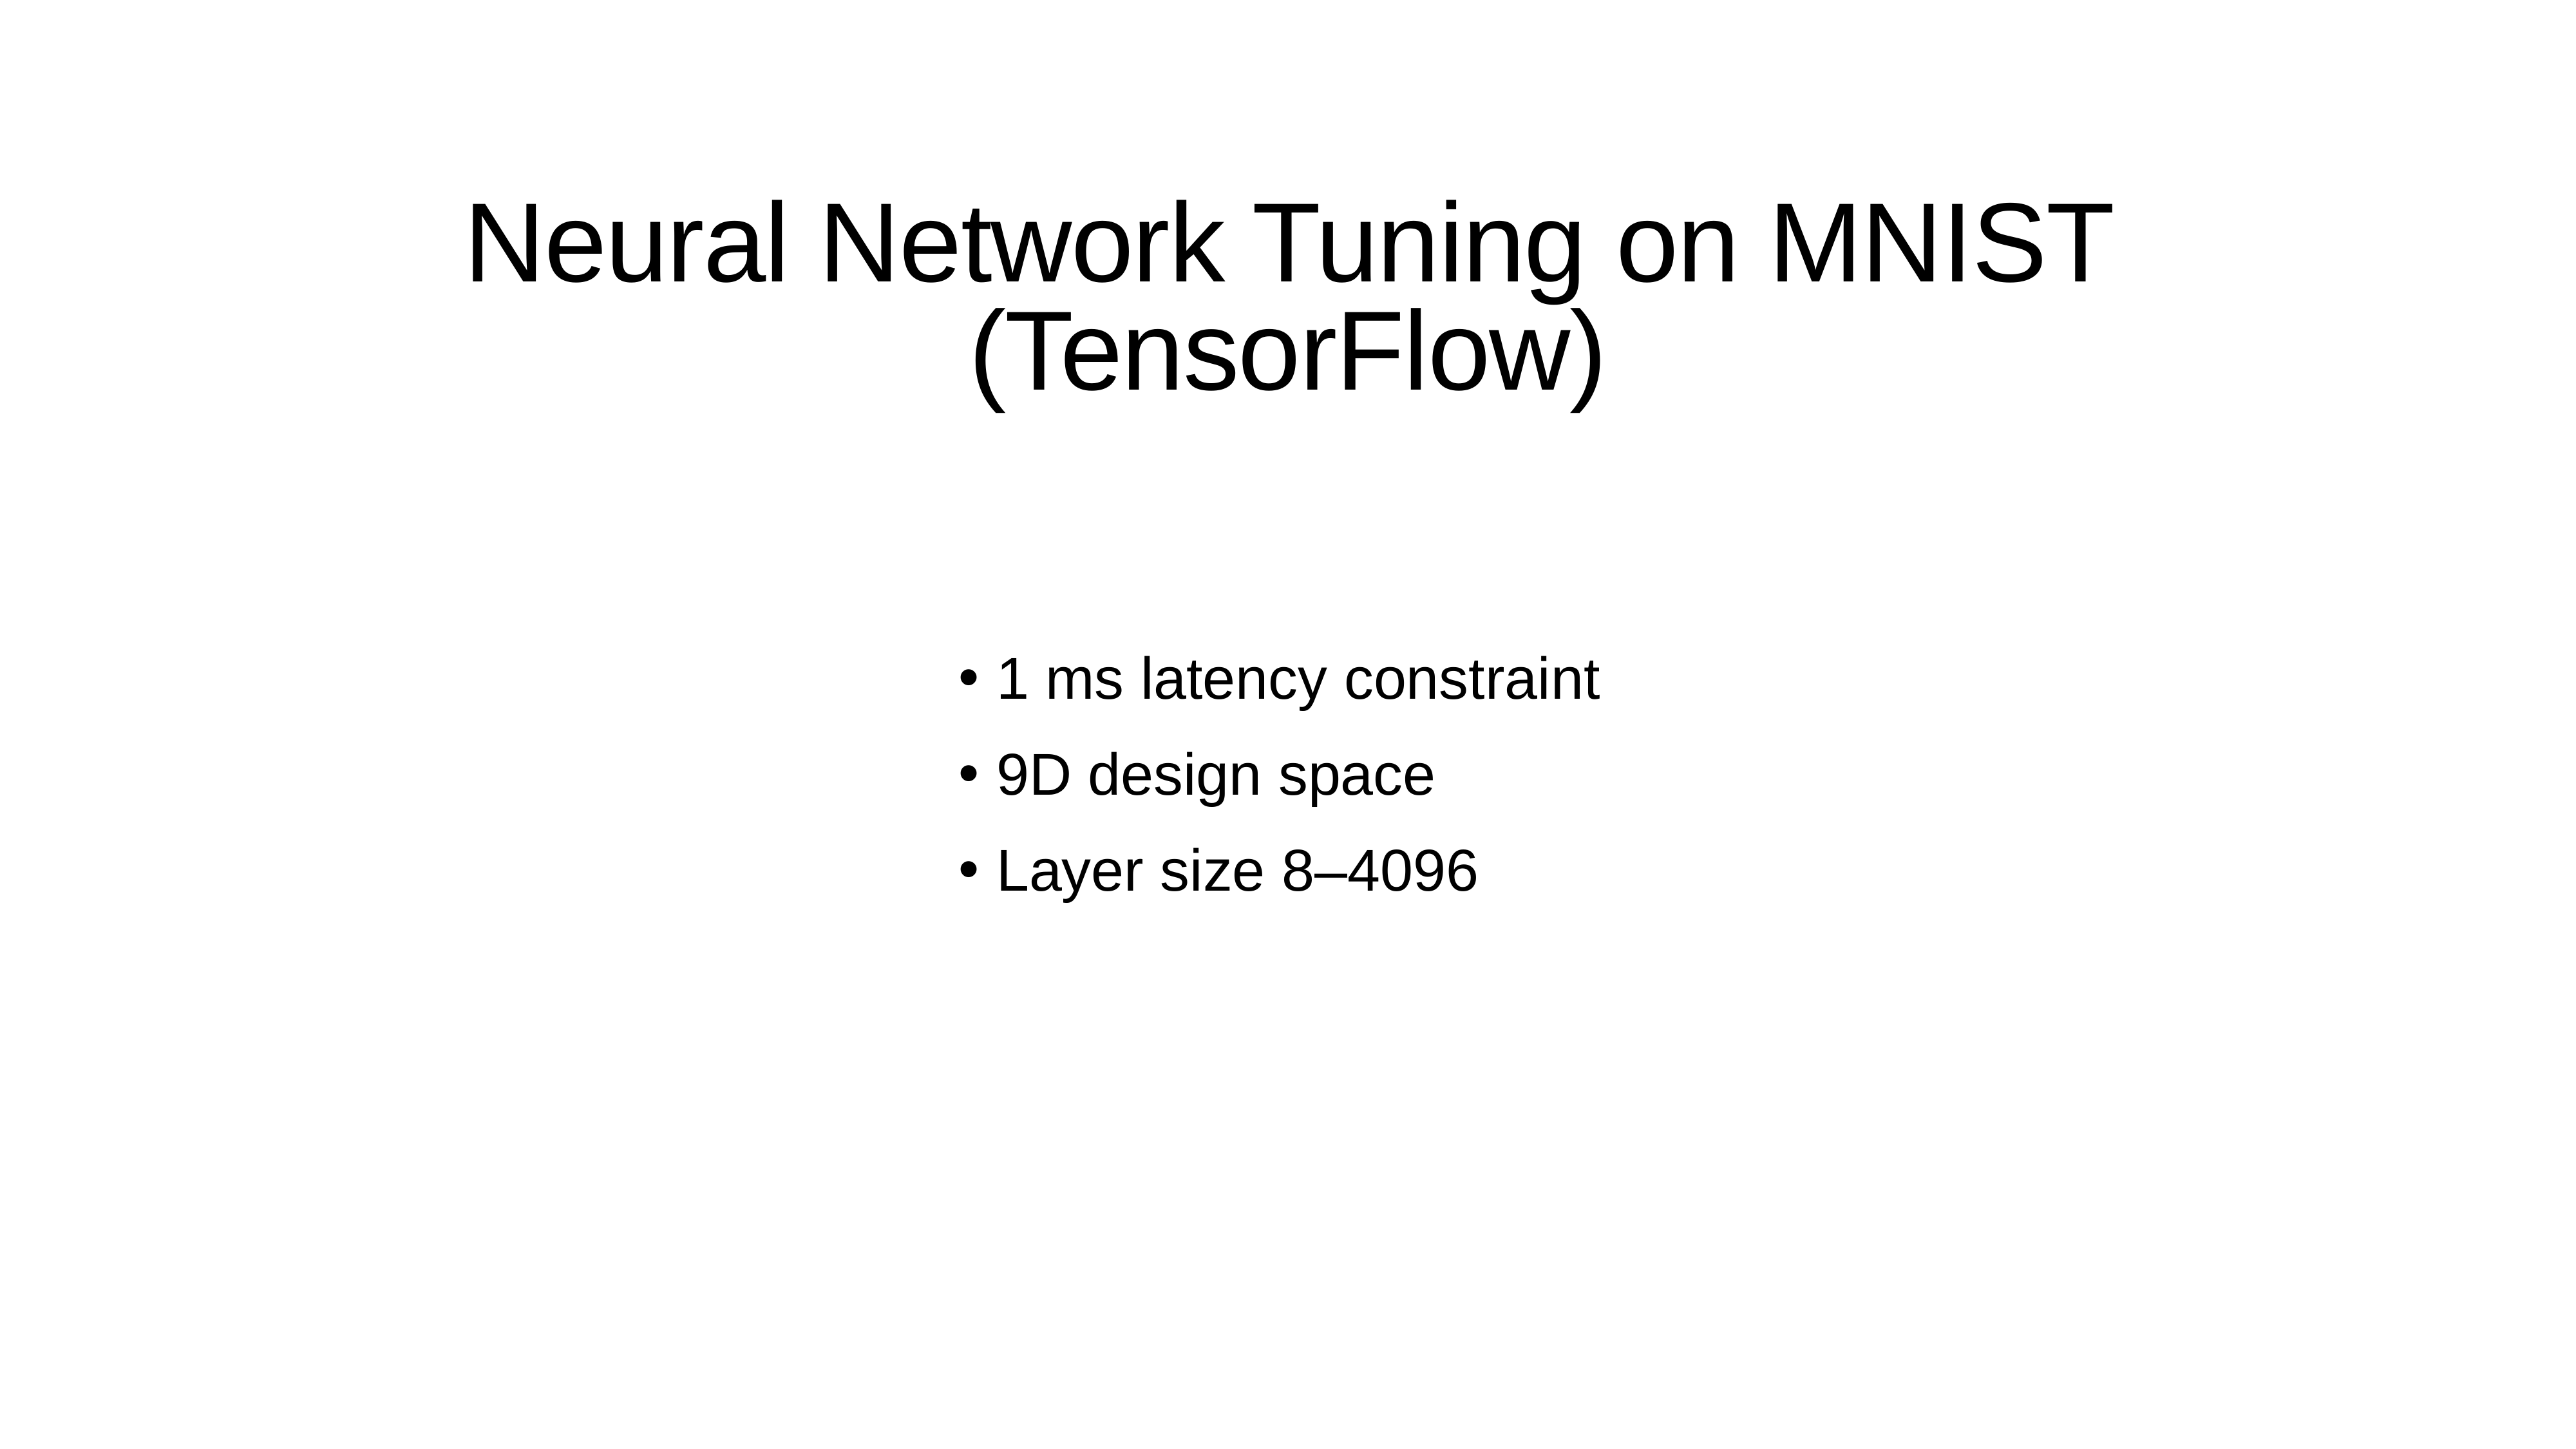

Neural Network Tuning on MNIST (TensorFlow)

1 ms latency constraint
9D design space
Layer size 8–4096
26